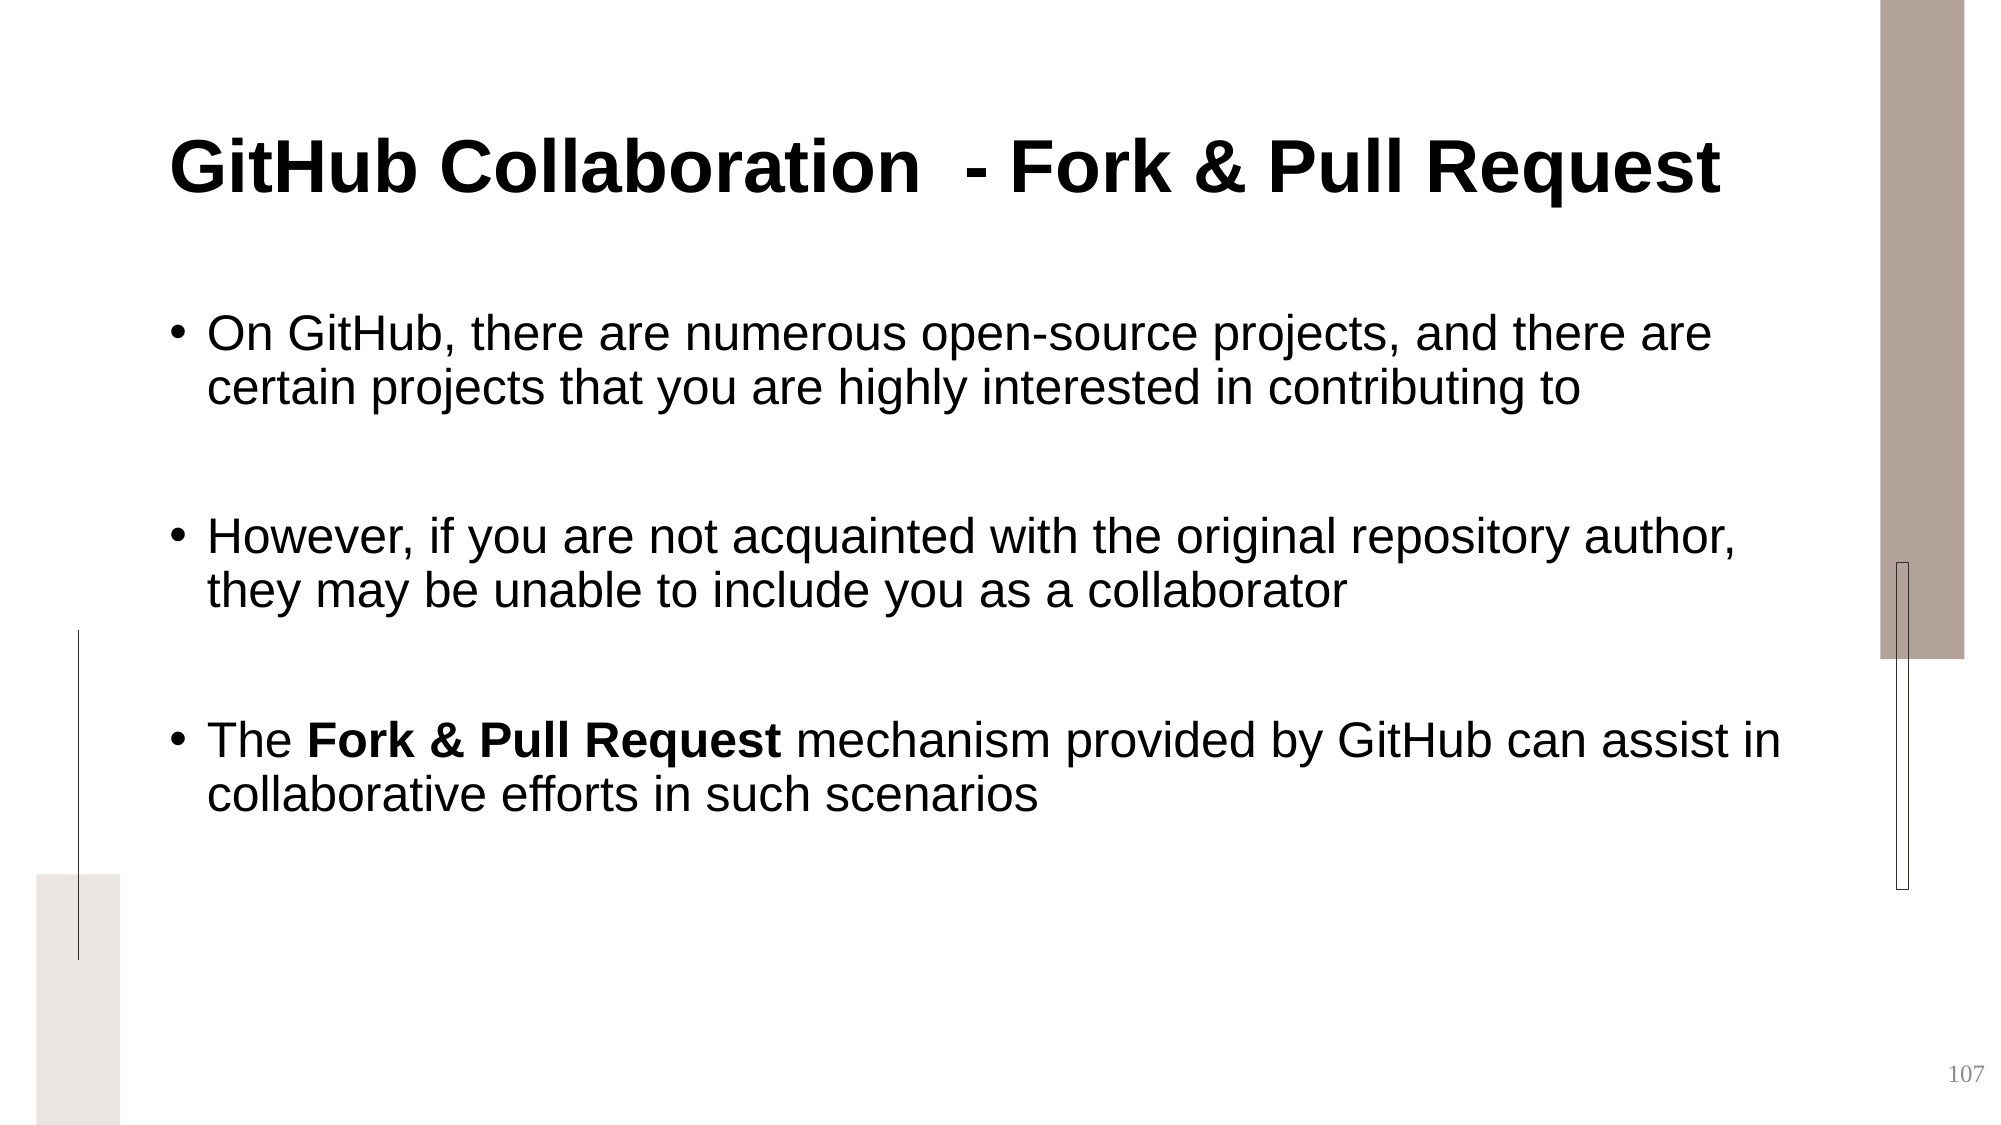

# GitHub Collaboration  - Fork & Pull Request
On GitHub, there are numerous open-source projects, and there are certain projects that you are highly interested in contributing to

However, if you are not acquainted with the original repository author, they may be unable to include you as a collaborator

The Fork & Pull Request mechanism provided by GitHub can assist in collaborative efforts in such scenarios
107